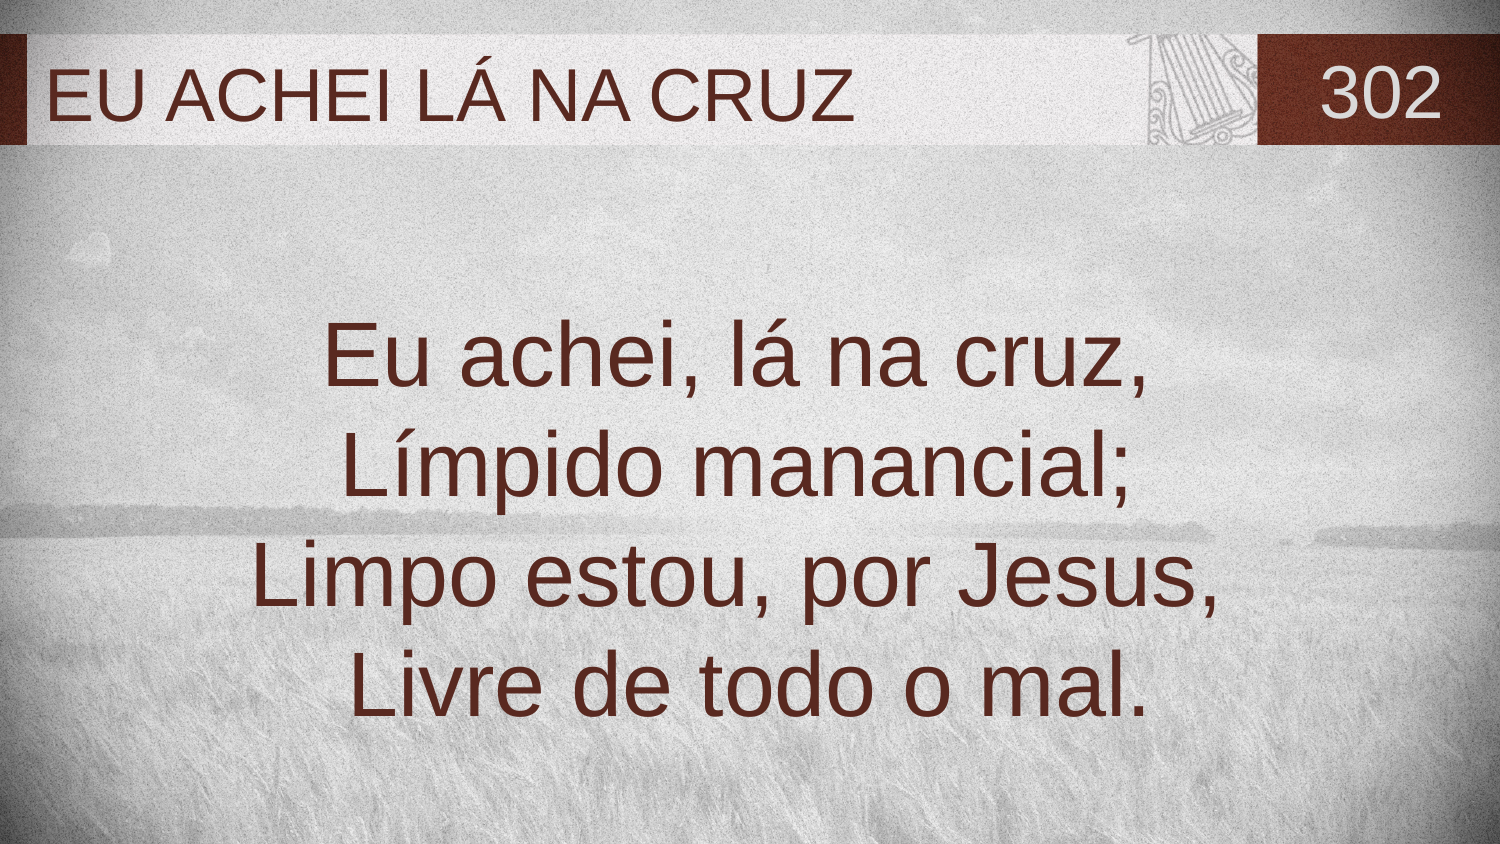

# EU ACHEI LÁ NA CRUZ
302
Eu achei, lá na cruz,
Límpido manancial;
Limpo estou, por Jesus,
Livre de todo o mal.